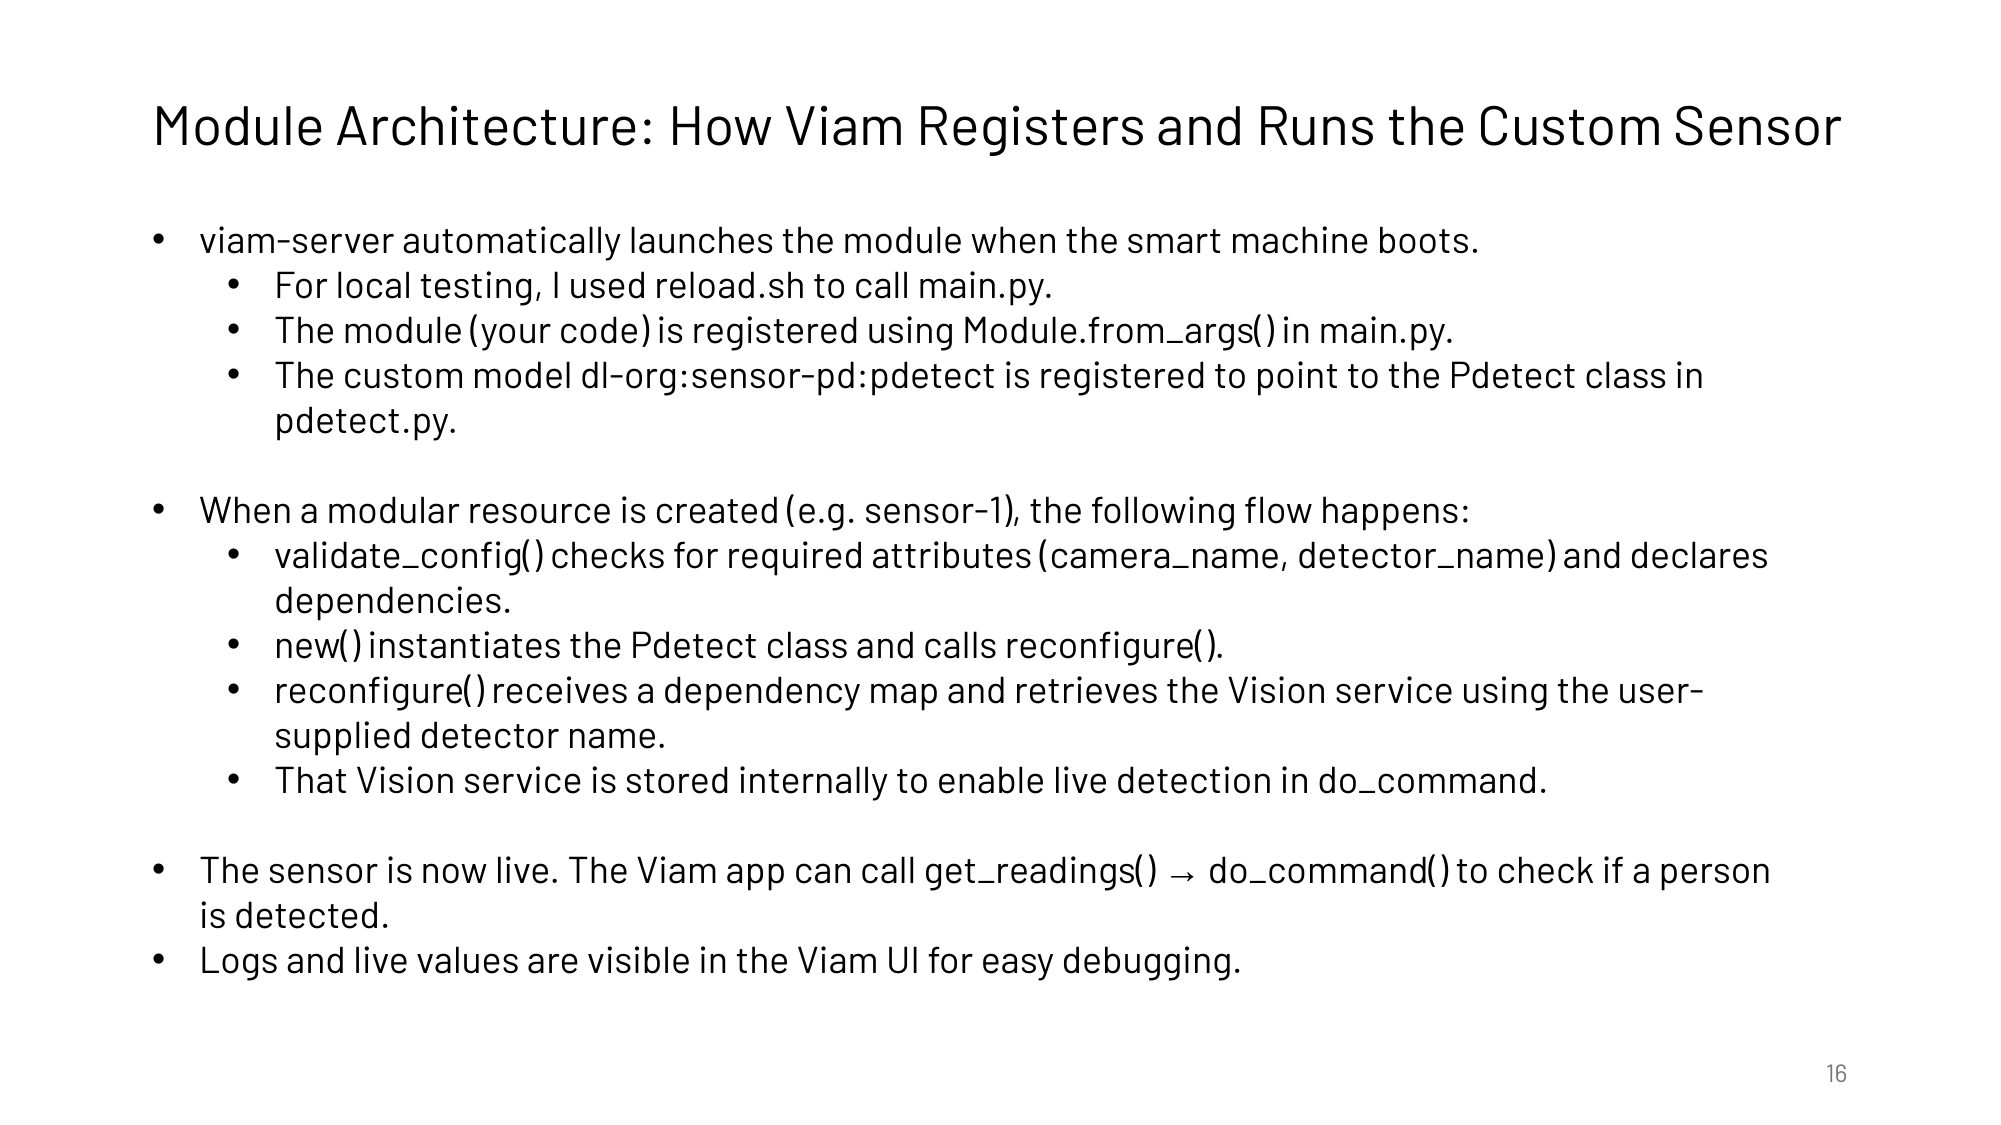

# Module Architecture: How Viam Registers and Runs the Custom Sensor
viam-server automatically launches the module when the smart machine boots.
For local testing, I used reload.sh to call main.py.
The module (your code) is registered using Module.from_args() in main.py.
The custom model dl-org:sensor-pd:pdetect is registered to point to the Pdetect class in pdetect.py.

When a modular resource is created (e.g. sensor-1), the following flow happens:
validate_config() checks for required attributes (camera_name, detector_name) and declares dependencies.
new() instantiates the Pdetect class and calls reconfigure().
reconfigure() receives a dependency map and retrieves the Vision service using the user-supplied detector name.
That Vision service is stored internally to enable live detection in do_command.

The sensor is now live. The Viam app can call get_readings() → do_command() to check if a person is detected.
Logs and live values are visible in the Viam UI for easy debugging.
16